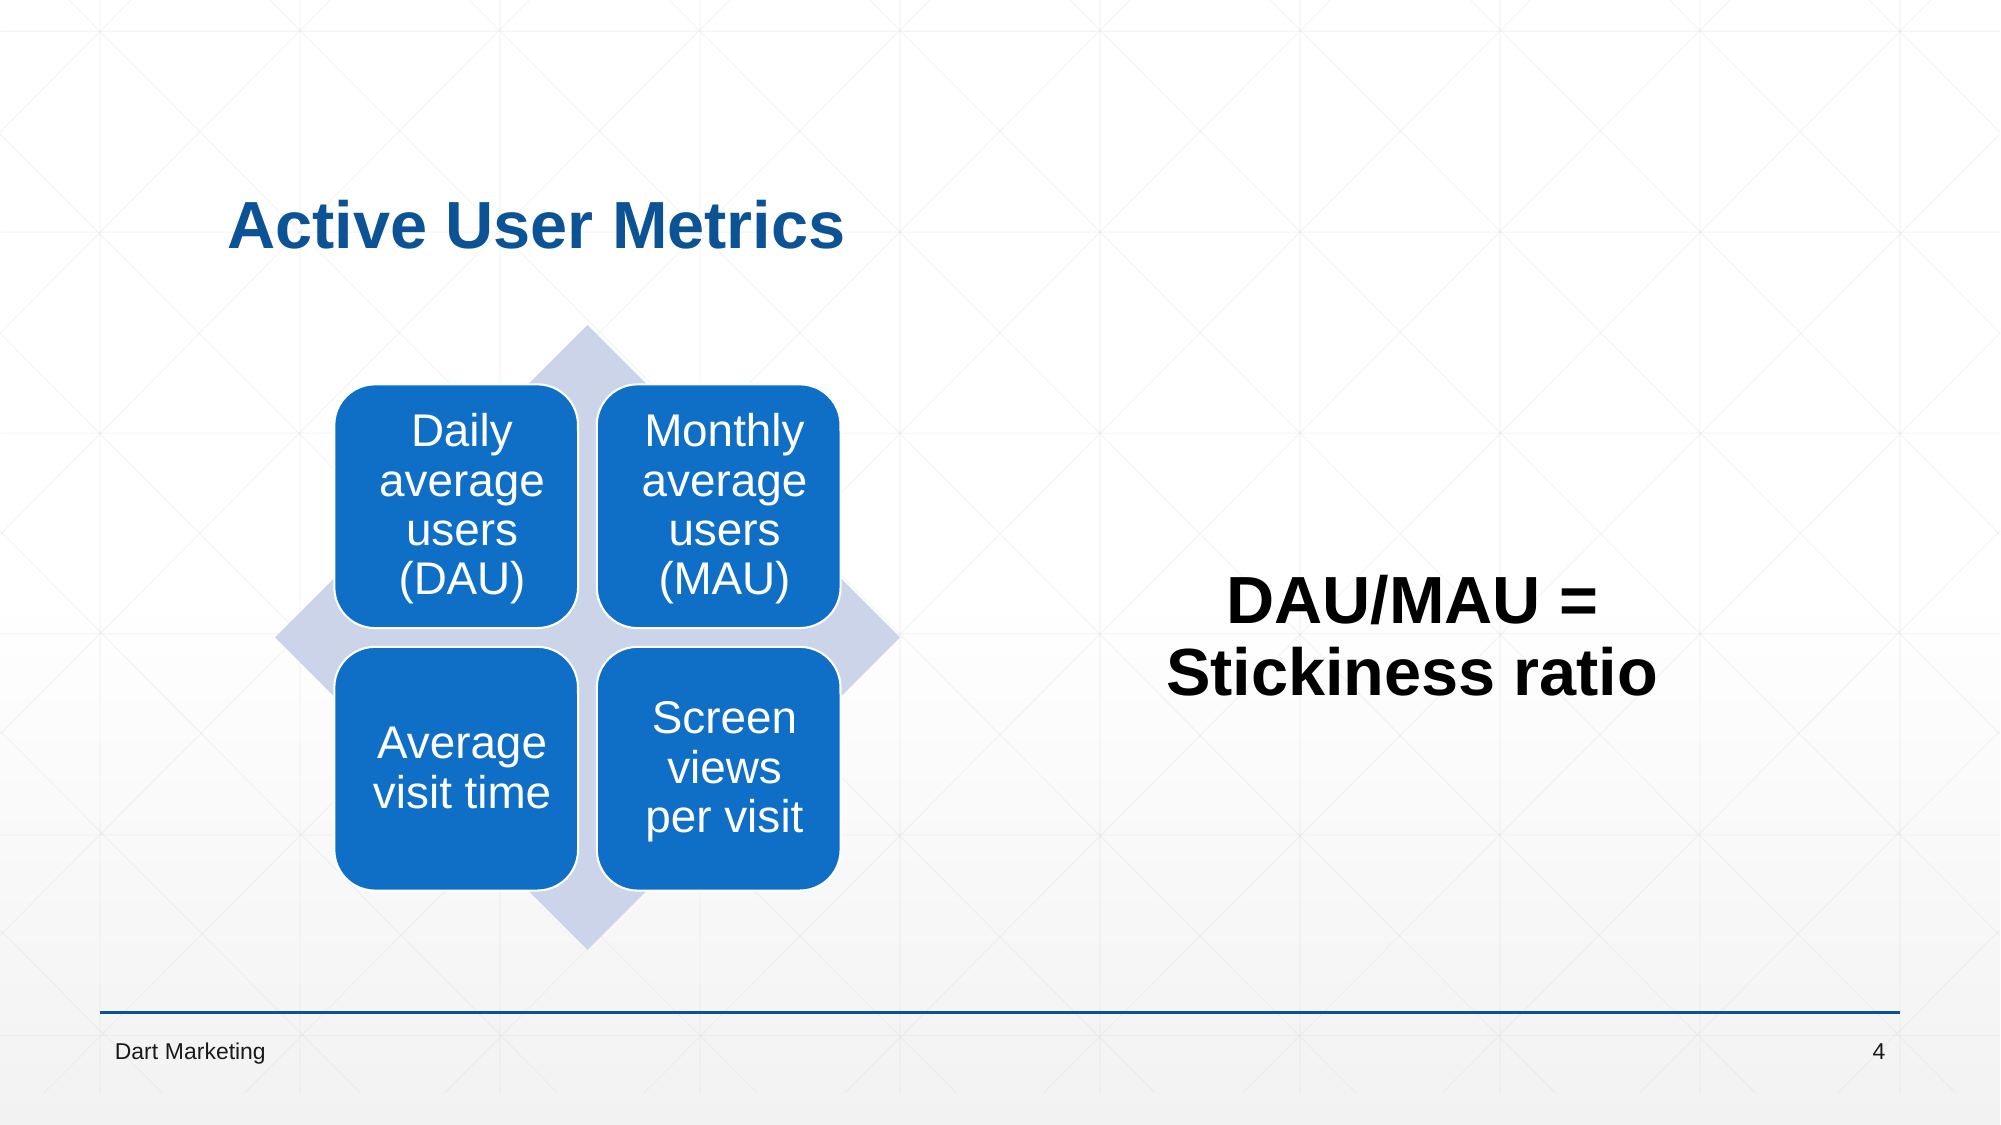

# Active User Metrics
Daily average users (DAU)
Monthly average users (MAU)
Average visit time
Screen views per visit
DAU/MAU = Stickiness ratio
Dart Marketing
4